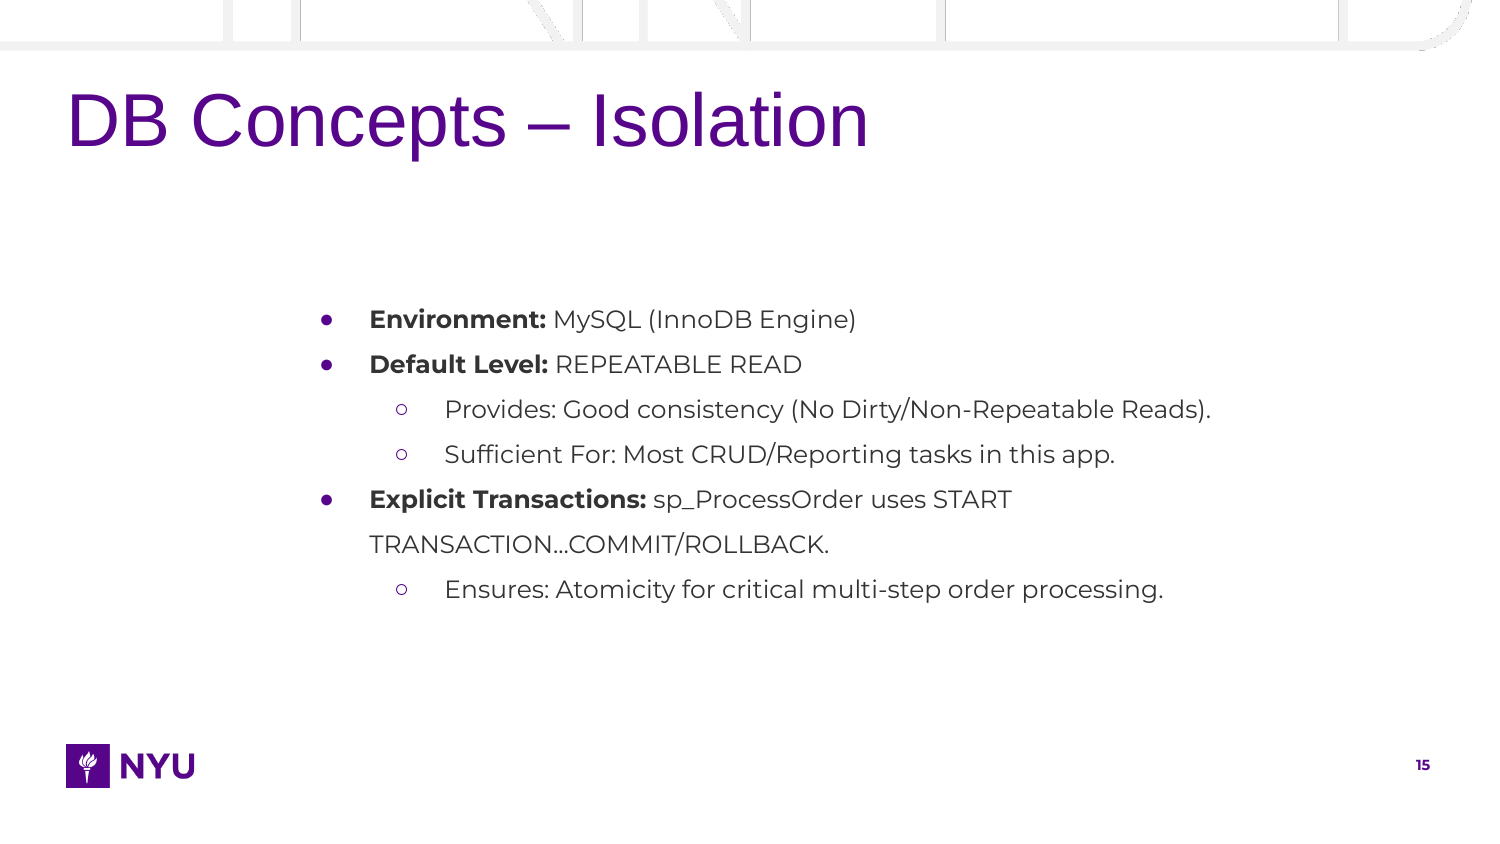

# DB Concepts – Isolation
Environment: MySQL (InnoDB Engine)
Default Level: REPEATABLE READ
Provides: Good consistency (No Dirty/Non-Repeatable Reads).
Sufficient For: Most CRUD/Reporting tasks in this app.
Explicit Transactions: sp_ProcessOrder uses START TRANSACTION...COMMIT/ROLLBACK.
Ensures: Atomicity for critical multi-step order processing.